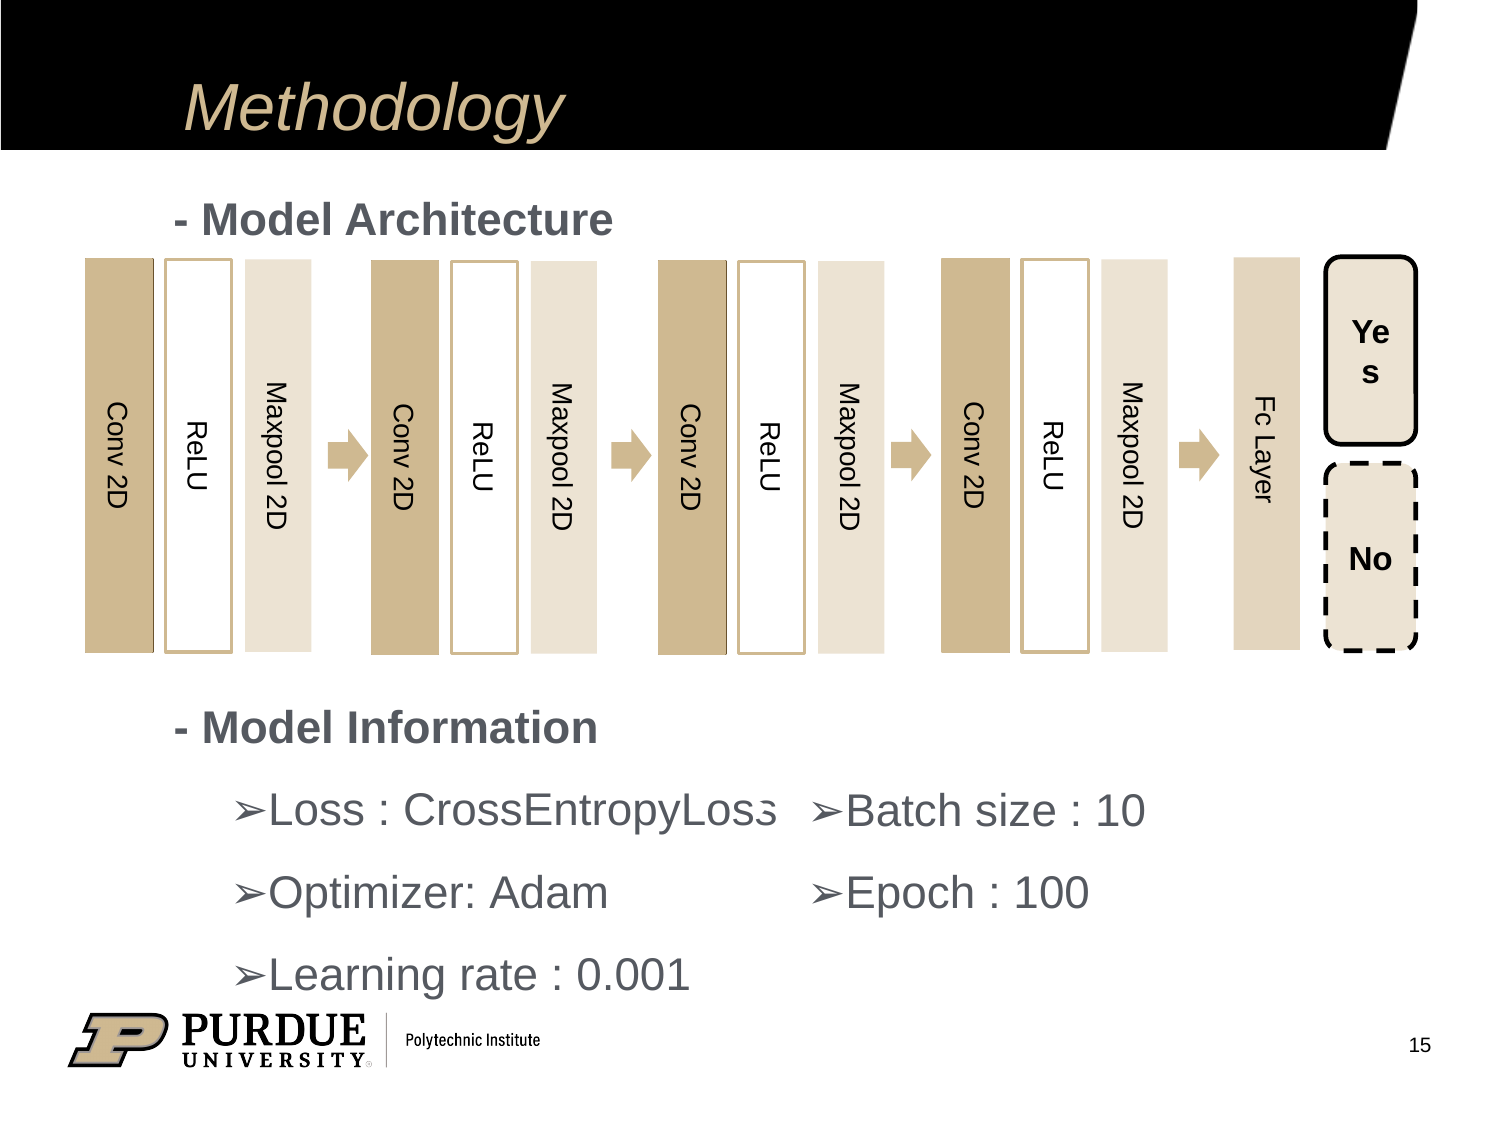

# Methodology
- Model Architecture
Yes
Fc Layer
Conv 2D
Conv 2d
ReLU
Maxpool 2D
Conv 2D
Conv 2d
ReLU
Maxpool 2D
Conv 2D
Conv 2d
ReLU
Maxpool 2D
Conv 2D
Conv 2d
ReLU
Maxpool 2D

No
- Model Information
➢Loss : CrossEntropyLoss
➢Optimizer: Adam
➢Learning rate : 0.001
➢Batch size : 10
➢Epoch : 100
15